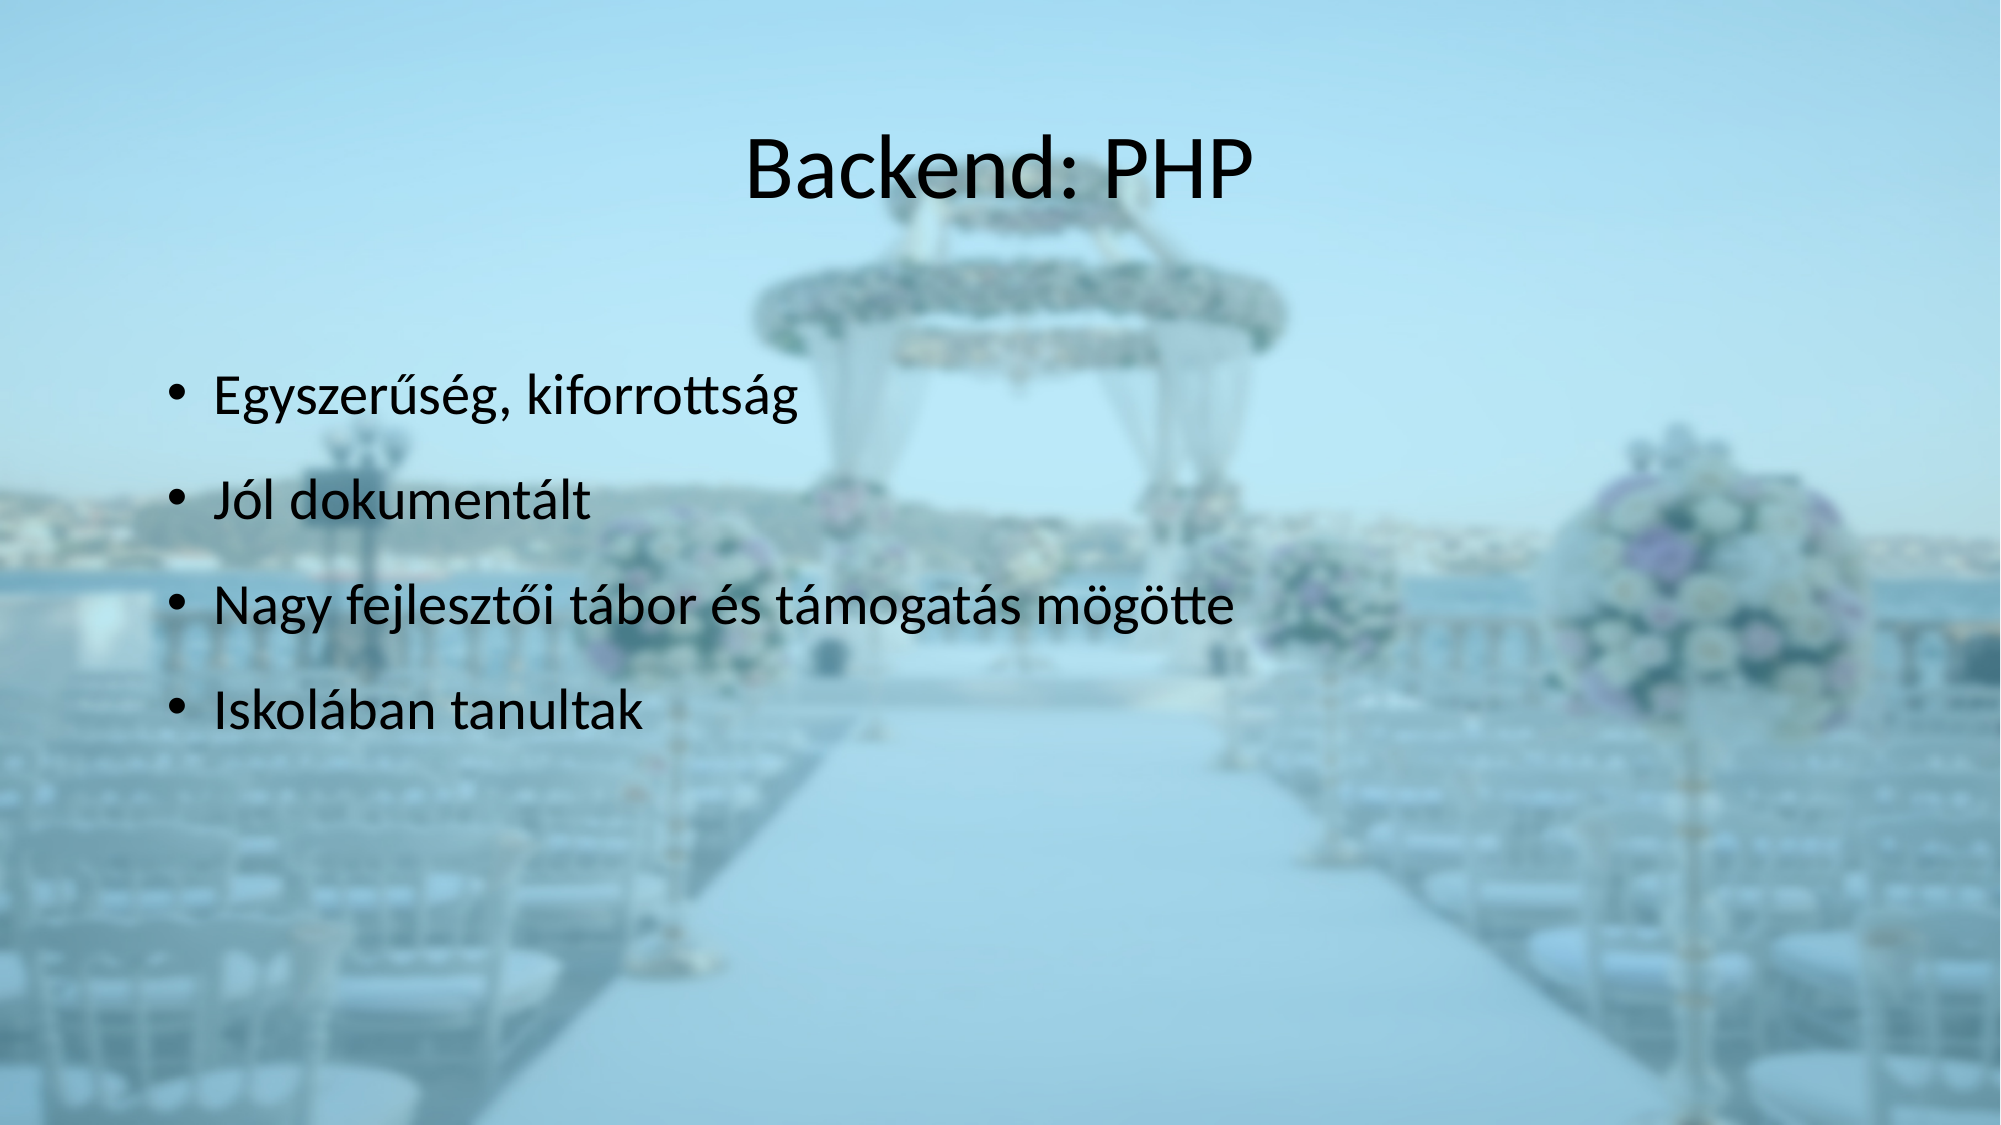

# Backend: PHP

Egyszerűség, kiforrottság
Jól dokumentált
Nagy fejlesztői tábor és támogatás mögötte
Iskolában tanultak